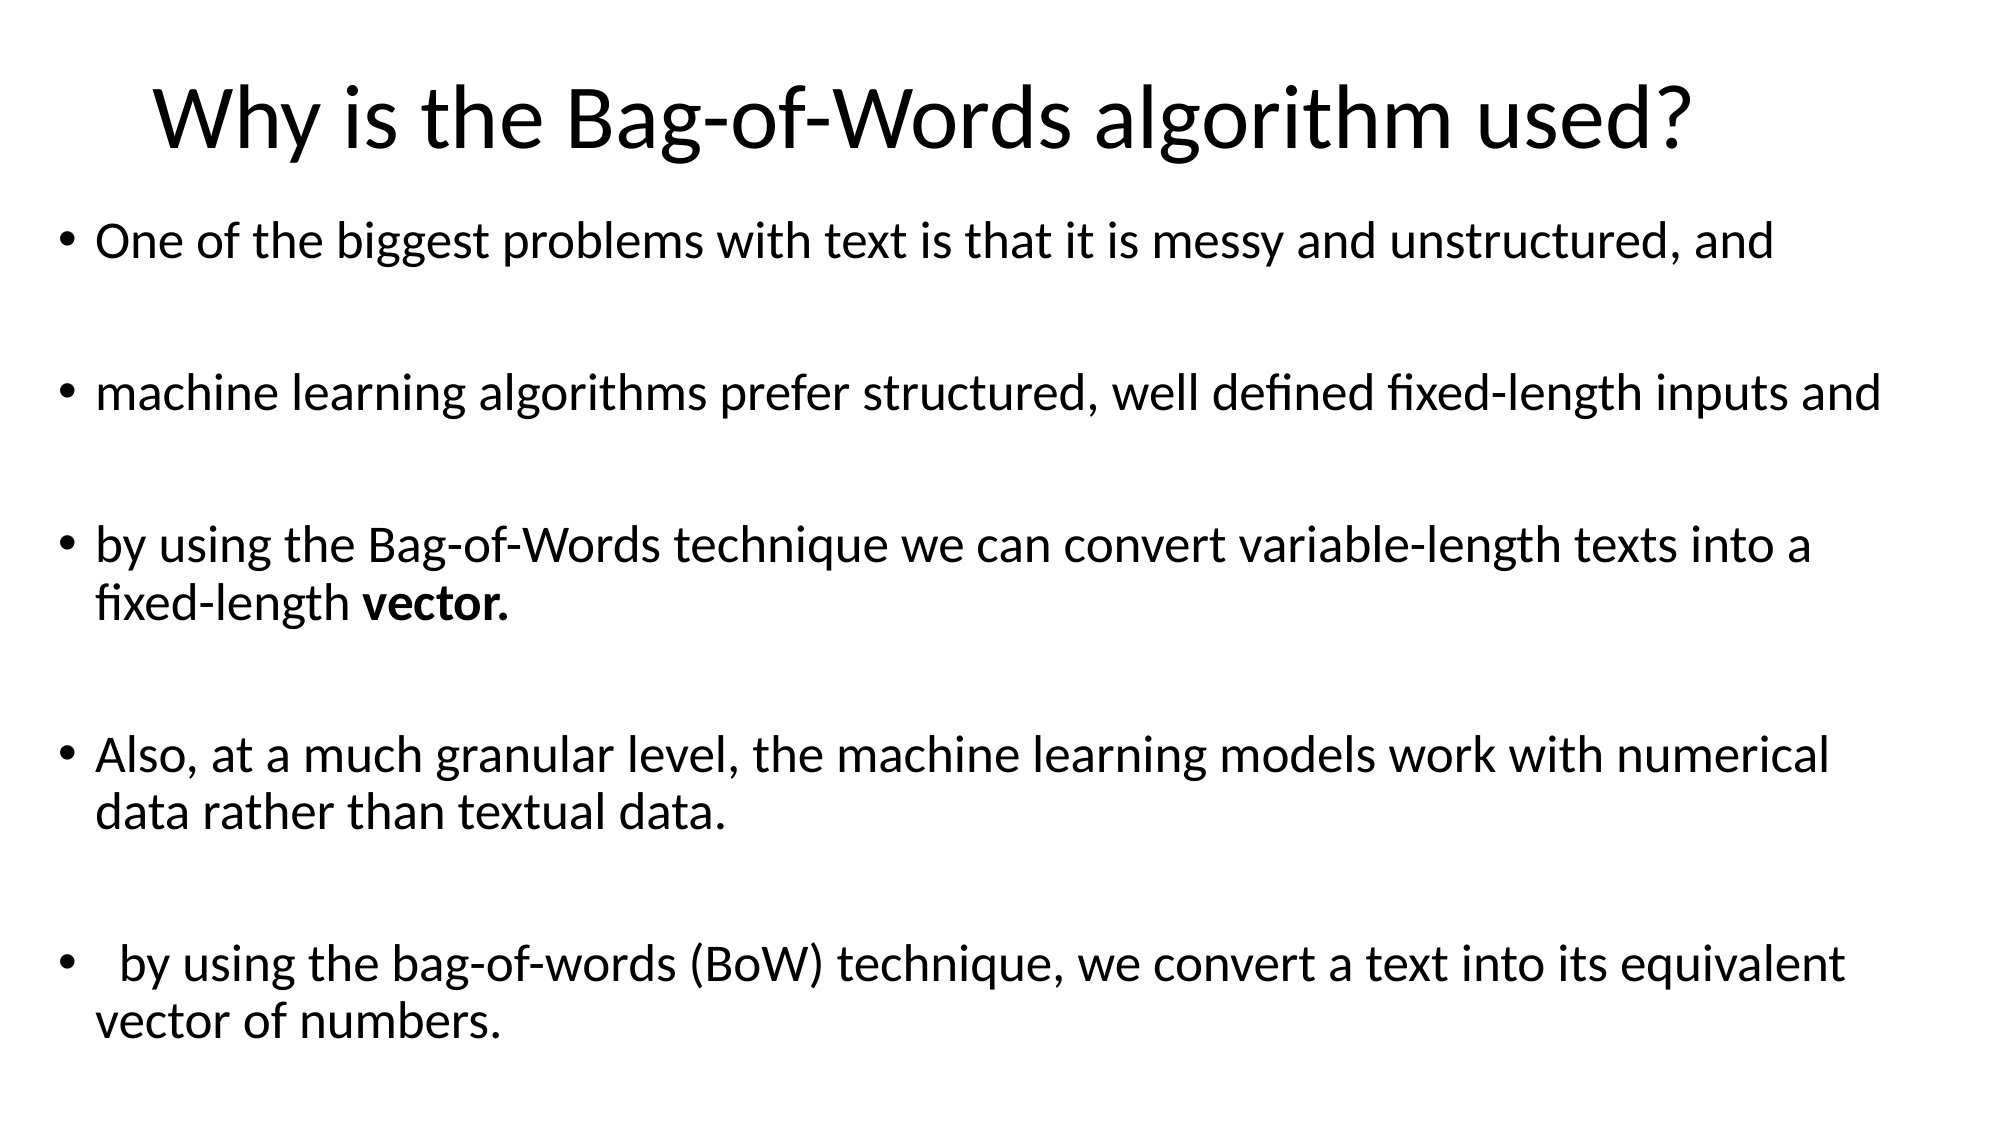

# Why is the Bag-of-Words algorithm used?

One of the biggest problems with text is that it is messy and unstructured, and

machine learning algorithms prefer structured, well defined fixed-length inputs and

by using the Bag-of-Words technique we can convert variable-length texts into a fixed-length vector.

Also, at a much granular level, the machine learning models work with numerical data rather than textual data.

  by using the bag-of-words (BoW) technique, we convert a text into its equivalent vector of numbers.